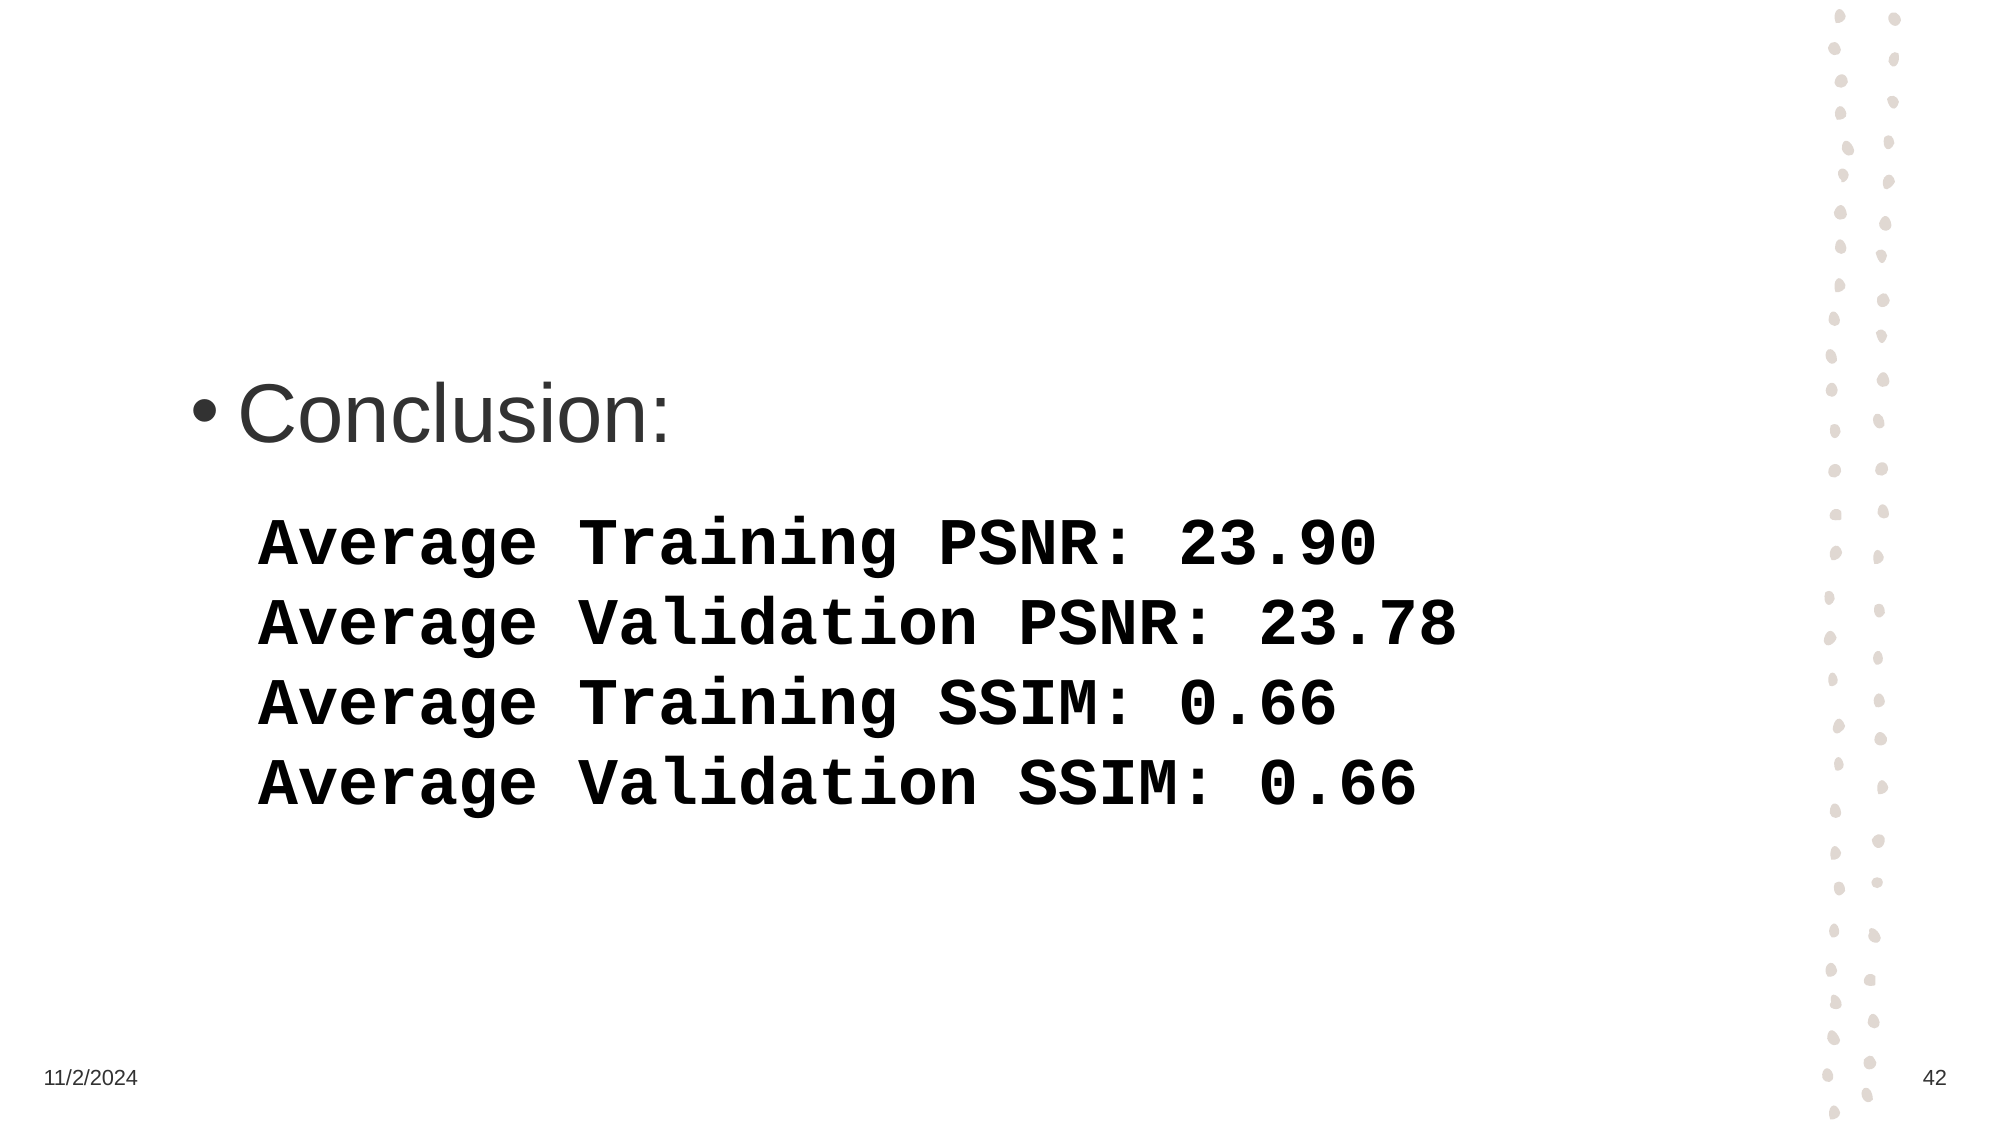

# Conclusion:

Average Training PSNR: 23.90
Average Validation PSNR: 23.78
Average Training SSIM: 0.66
Average Validation SSIM: 0.66
11/2/2024
42